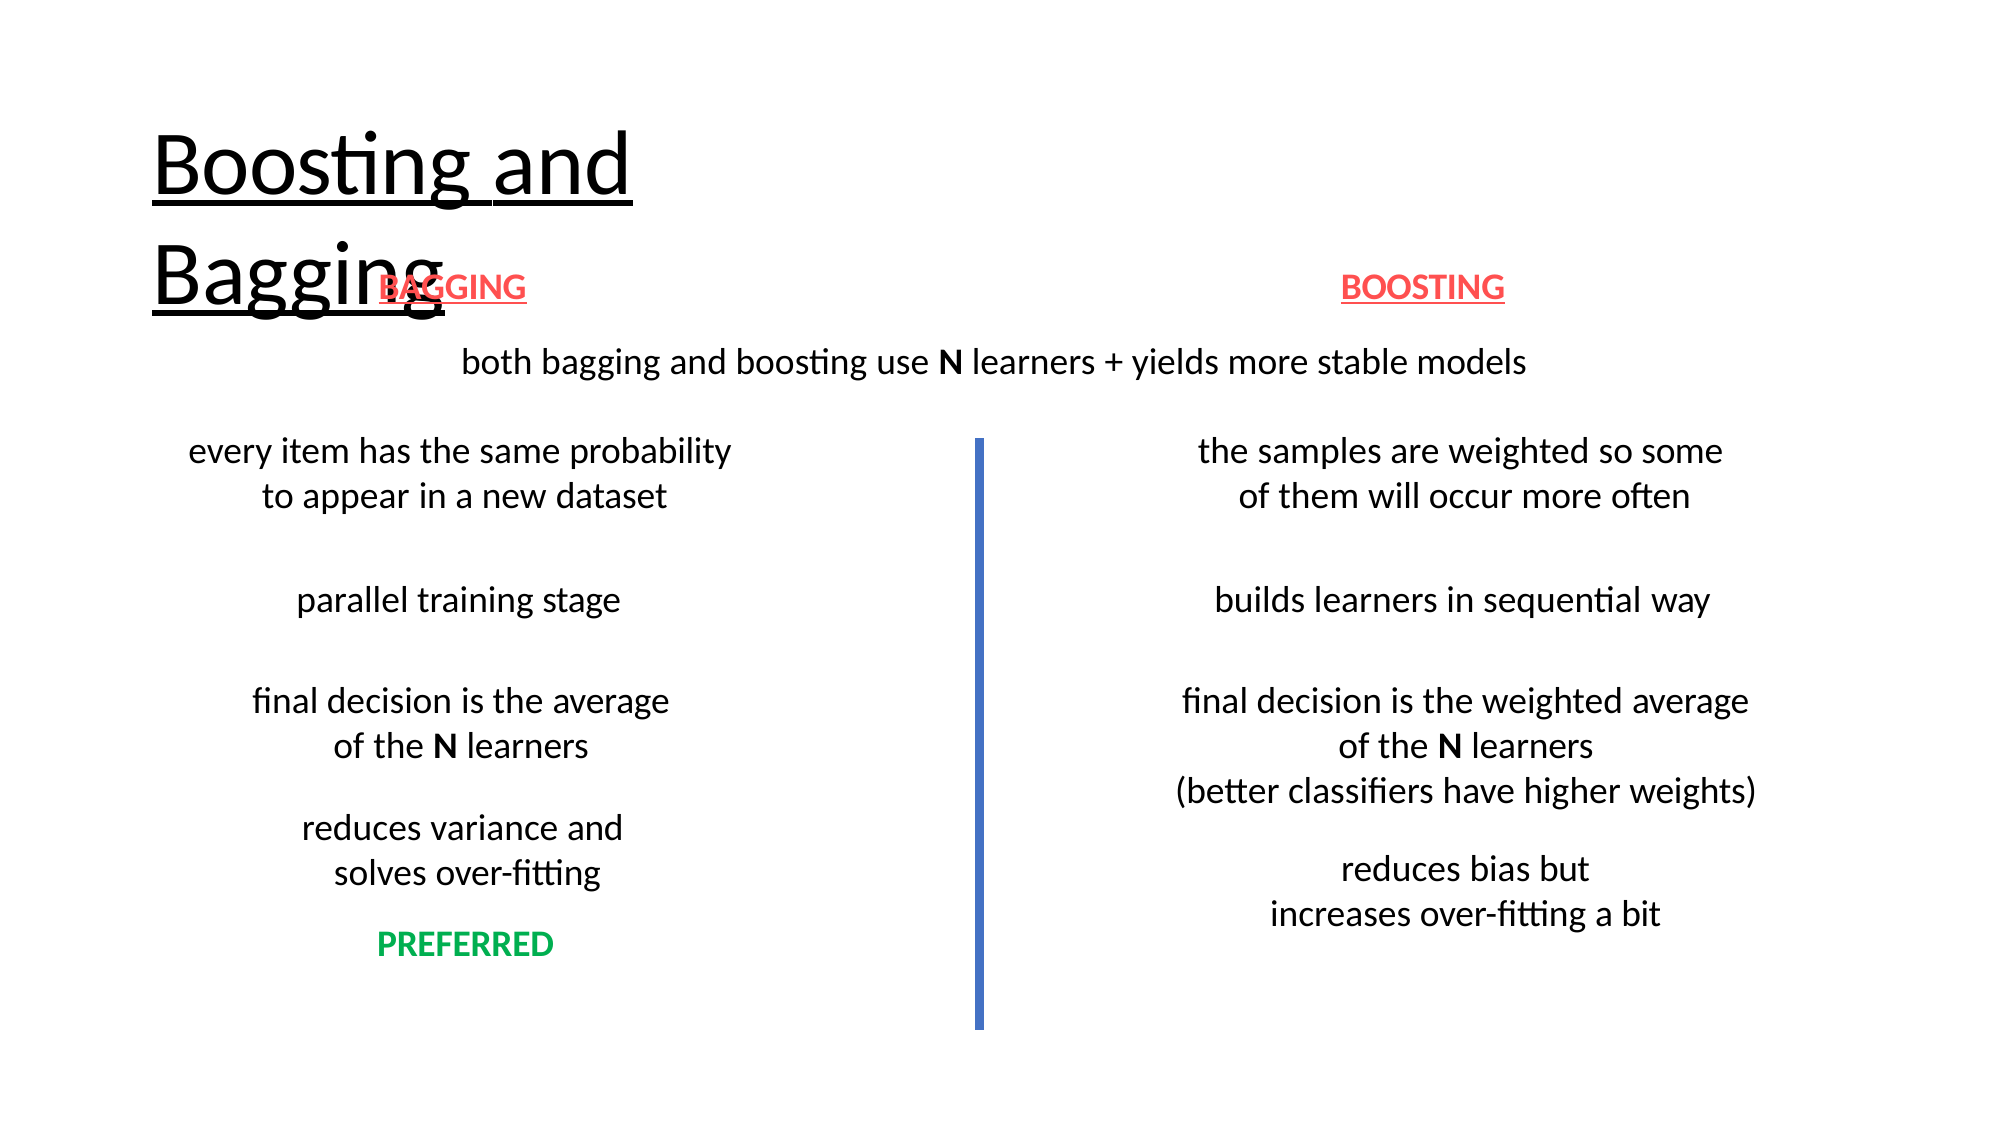

# Boosting and Bagging
BAGGING	BOOSTING
both bagging and boosting use N learners + yields more stable models
every item has the same probability to appear in a new dataset
the samples are weighted so some of them will occur more often

parallel training stage
builds learners in sequential way
final decision is the average
of the N learners
final decision is the weighted average
of the N learners
(better classifiers have higher weights)
reduces variance and
solves over-fitting
reduces bias but
increases over-fitting a bit
PREFERRED